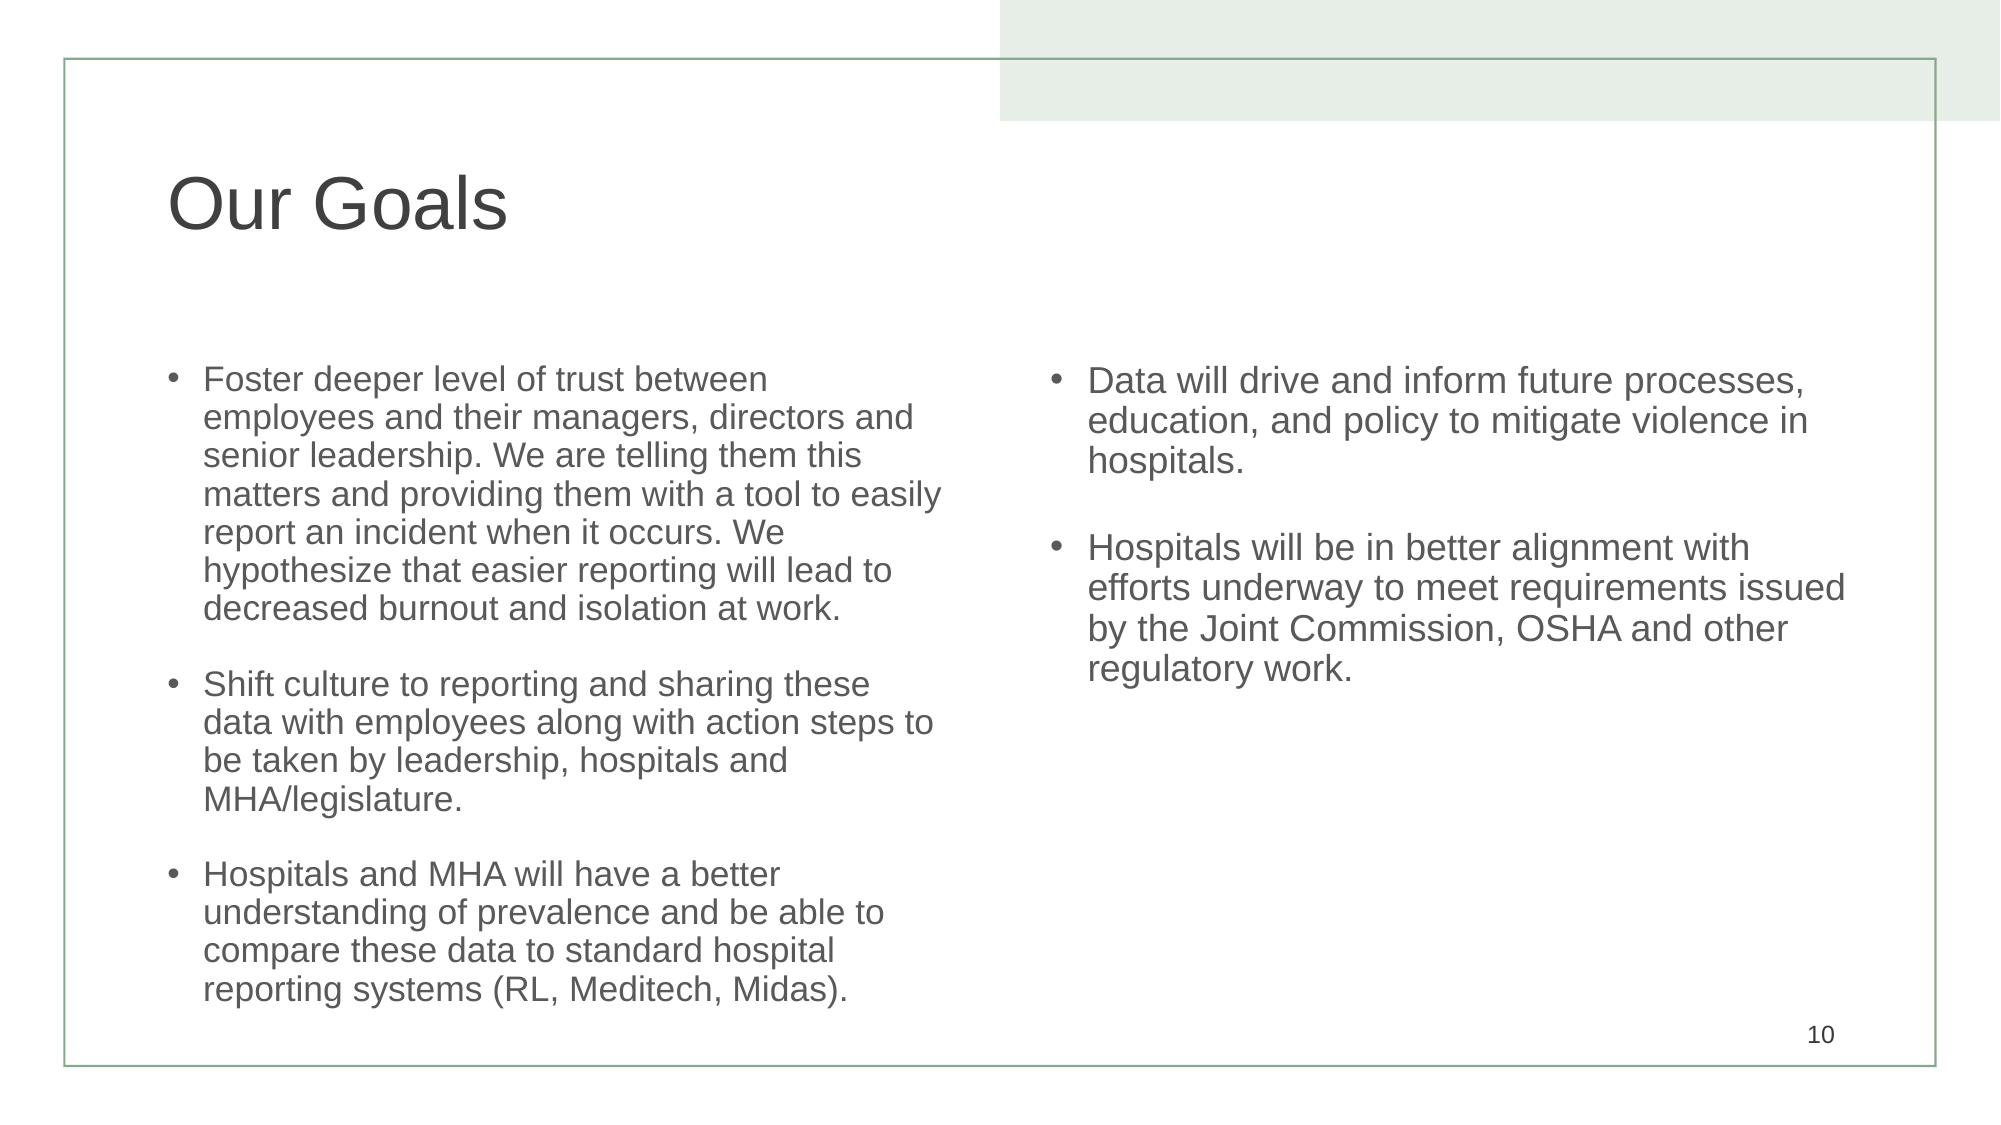

# Our Goals
Foster deeper level of trust between employees and their managers, directors and senior leadership. We are telling them this matters and providing them with a tool to easily report an incident when it occurs. We hypothesize that easier reporting will lead to decreased burnout and isolation at work.
Shift culture to reporting and sharing these data with employees along with action steps to be taken by leadership, hospitals and MHA/legislature.
Hospitals and MHA will have a better understanding of prevalence and be able to compare these data to standard hospital reporting systems (RL, Meditech, Midas).

Data will drive and inform future processes, education, and policy to mitigate violence in hospitals.
Hospitals will be in better alignment with efforts underway to meet requirements issued by the Joint Commission, OSHA and other regulatory work.
10